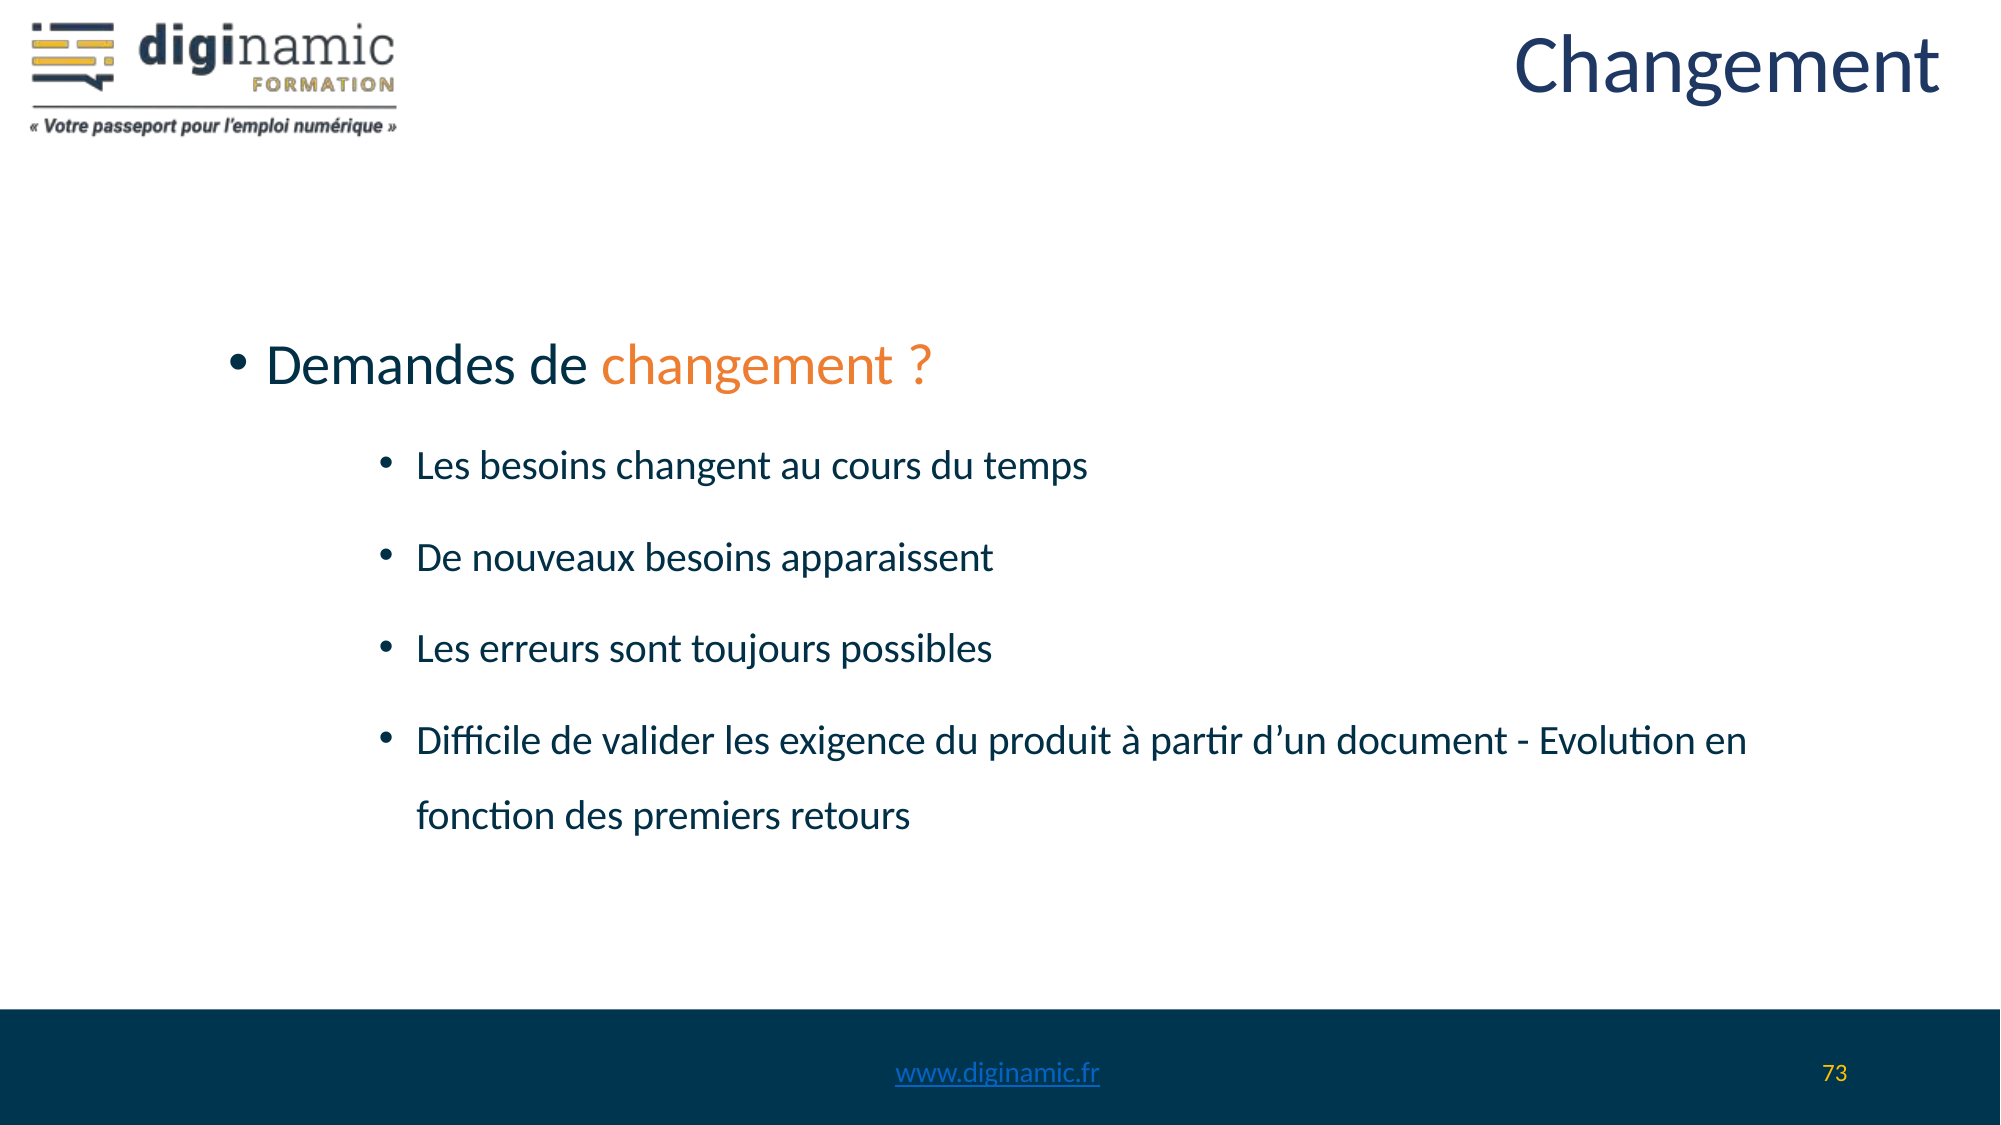

Changement
Demandes de changement ?
Les besoins changent au cours du temps
De nouveaux besoins apparaissent
Les erreurs sont toujours possibles
Difficile de valider les exigence du produit à partir d’un document - Evolution en fonction des premiers retours

www.diginamic.fr
73